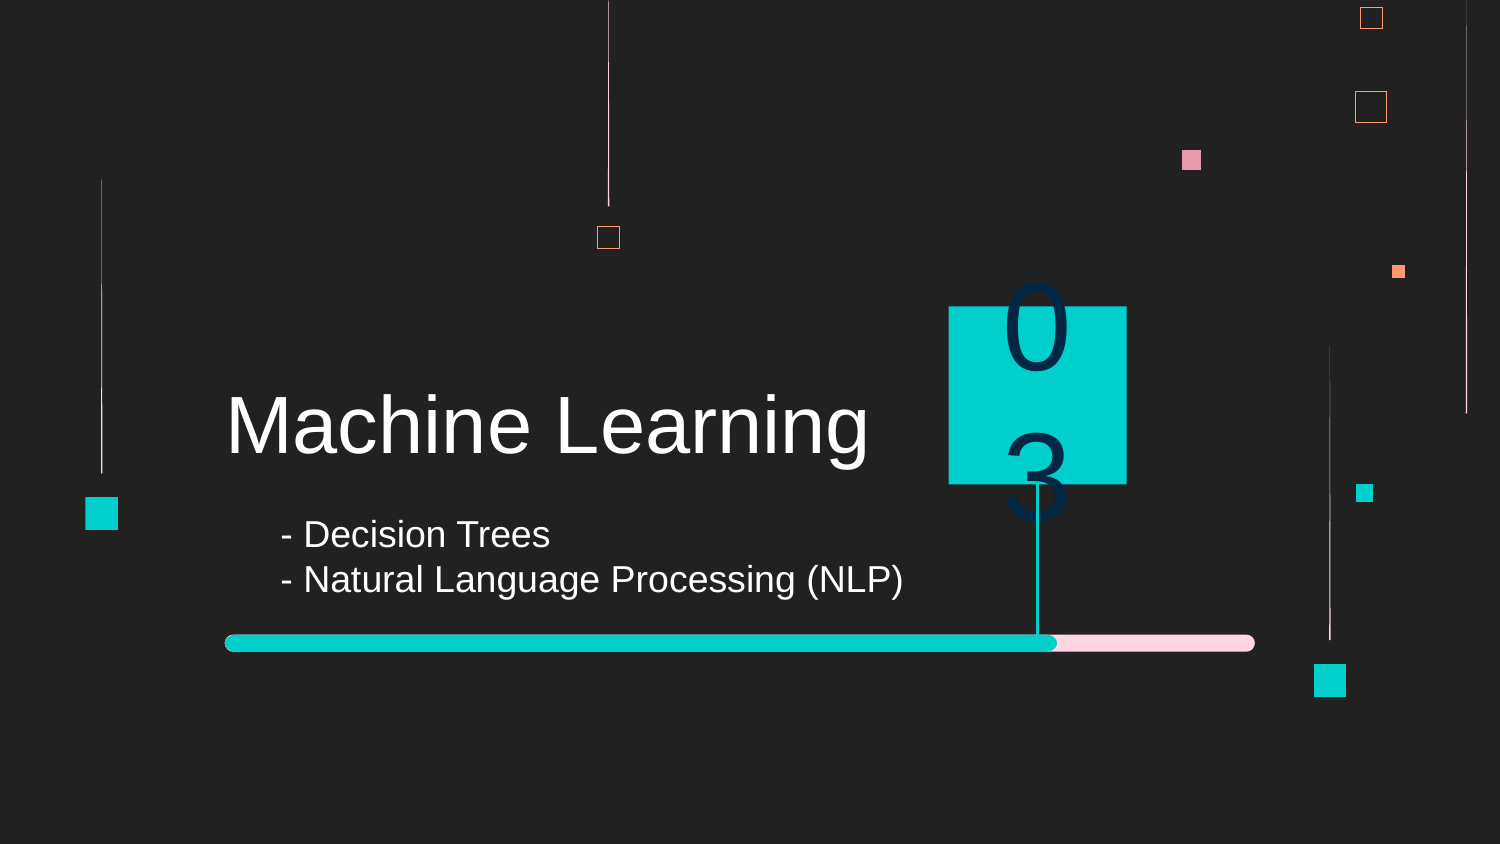

# Machine Learning

03
- Decision Trees
- Natural Language Processing (NLP)